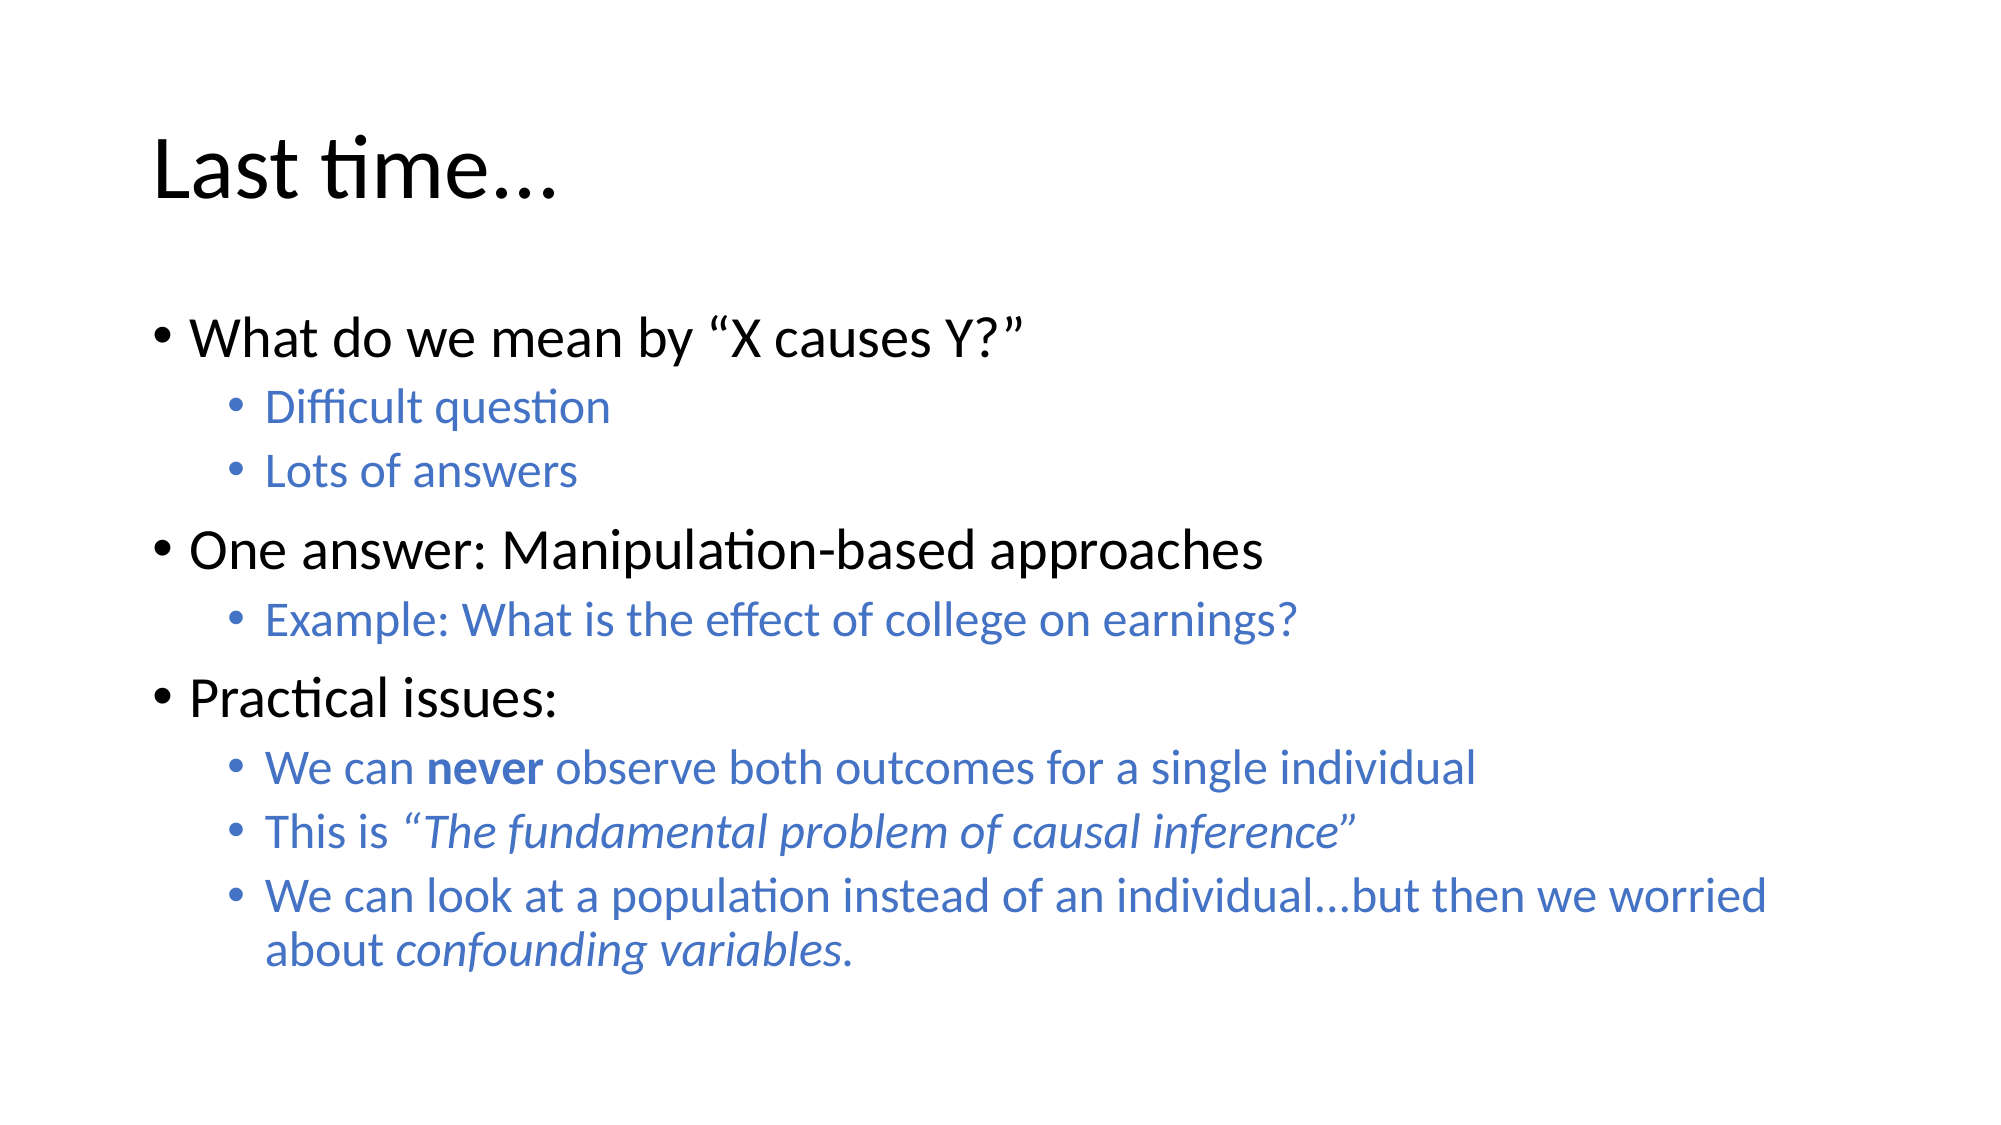

# Last time...
What do we mean by “X causes Y?”
Difficult question
Lots of answers
One answer: Manipulation-based approaches
Example: What is the effect of college on earnings?
Practical issues:
We can never observe both outcomes for a single individual
This is “The fundamental problem of causal inference”
We can look at a population instead of an individual...but then we worried about confounding variables.